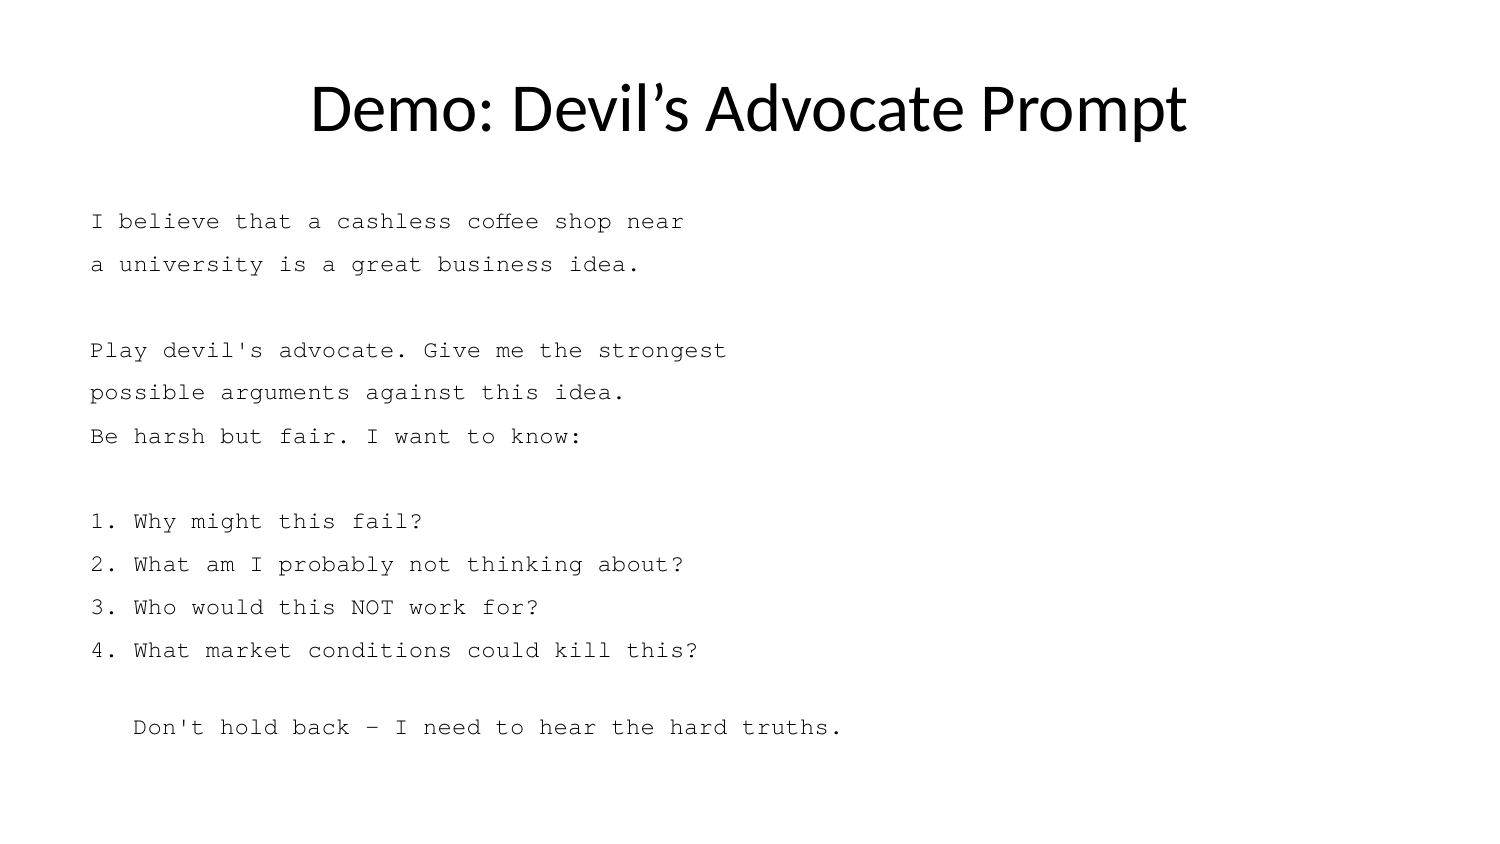

# Demo: Devil’s Advocate Prompt
I believe that a cashless coffee shop near
a university is a great business idea.

Play devil's advocate. Give me the strongest
possible arguments against this idea.
Be harsh but fair. I want to know:

1. Why might this fail?
2. What am I probably not thinking about?
3. Who would this NOT work for?
4. What market conditions could kill this?

Don't hold back - I need to hear the hard truths.